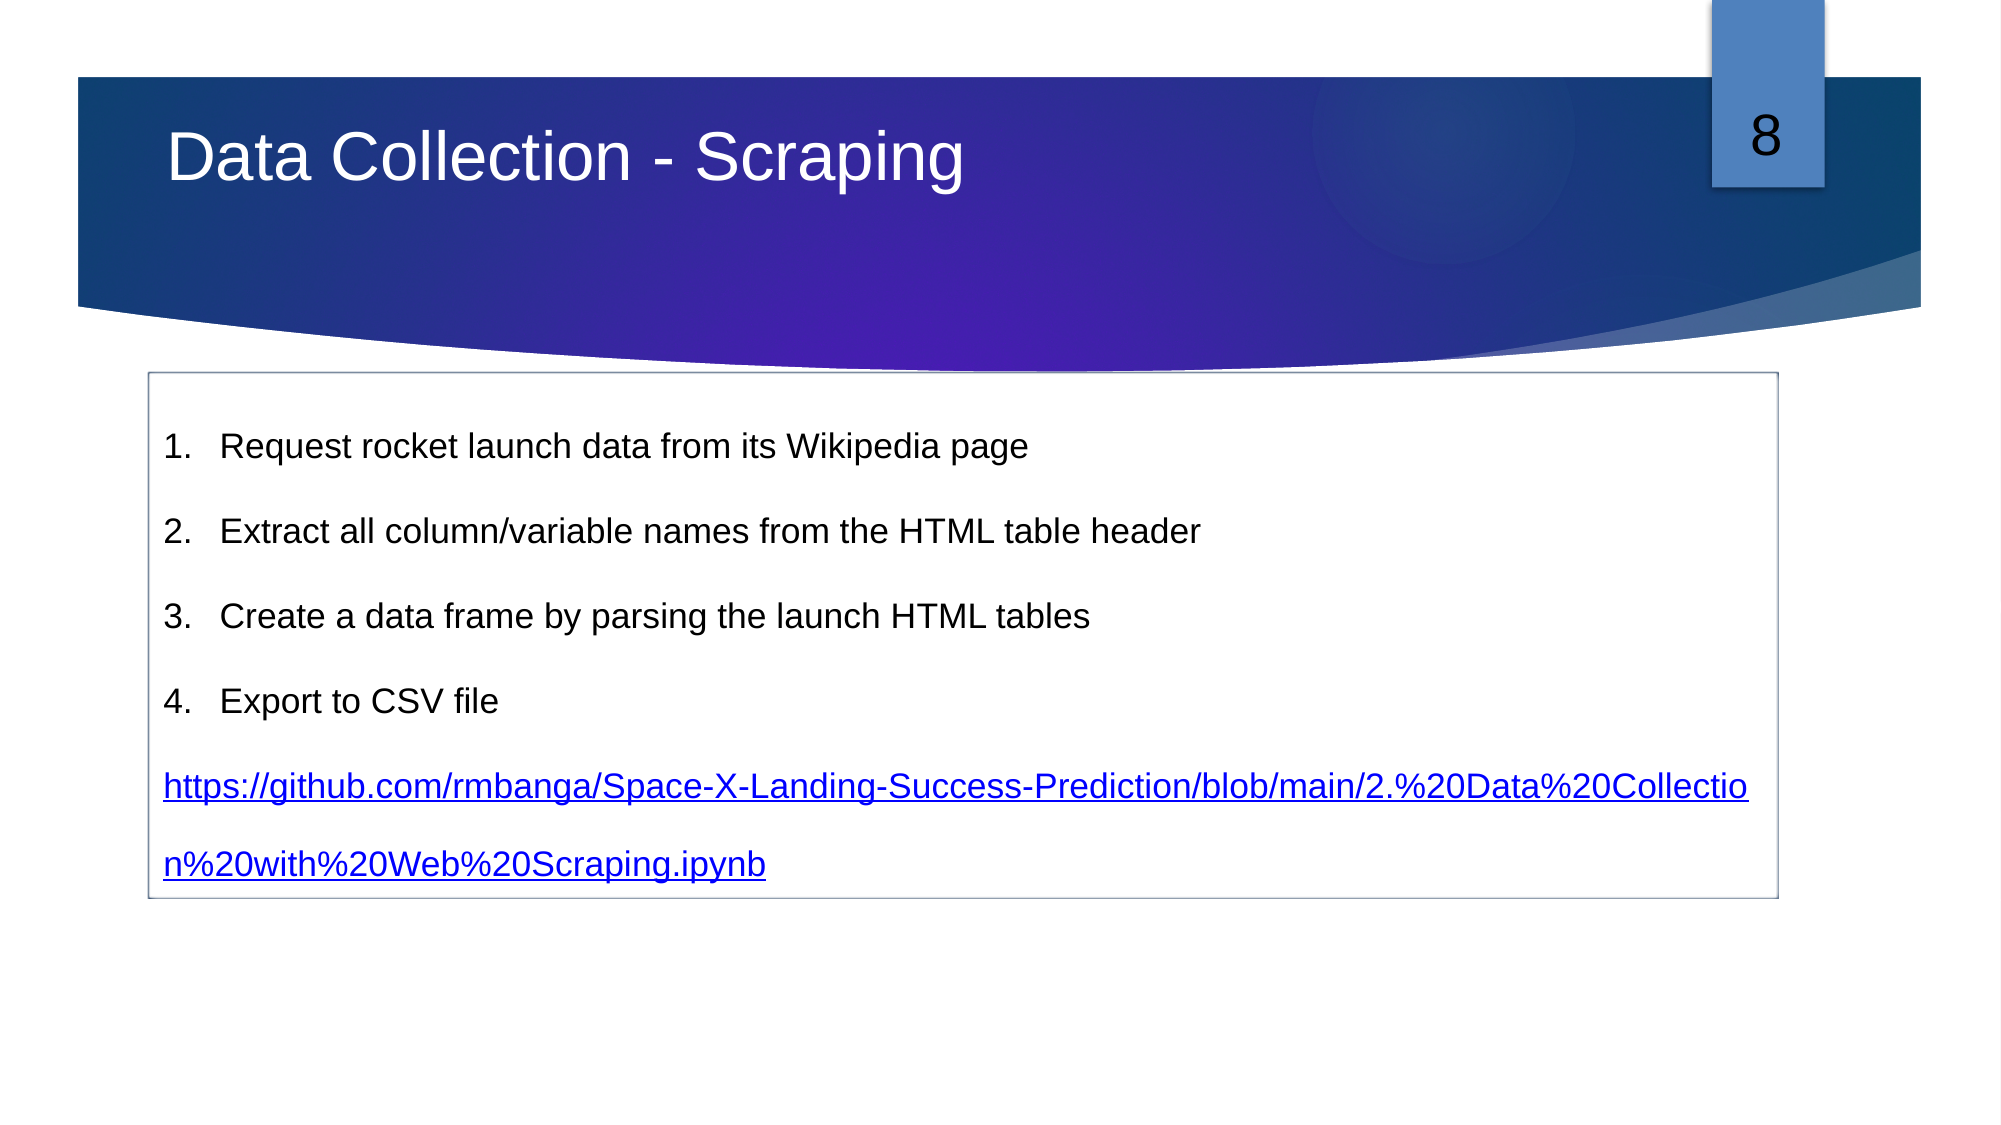

8

Data Collection - Scraping
Request rocket launch data from its Wikipedia page
Extract all column/variable names from the HTML table header
Create a data frame by parsing the launch HTML tables
Export to CSV file
https://github.com/rmbanga/Space-X-Landing-Success-Prediction/blob/main/2.%20Data%20Collection%20with%20Web%20Scraping.ipynb